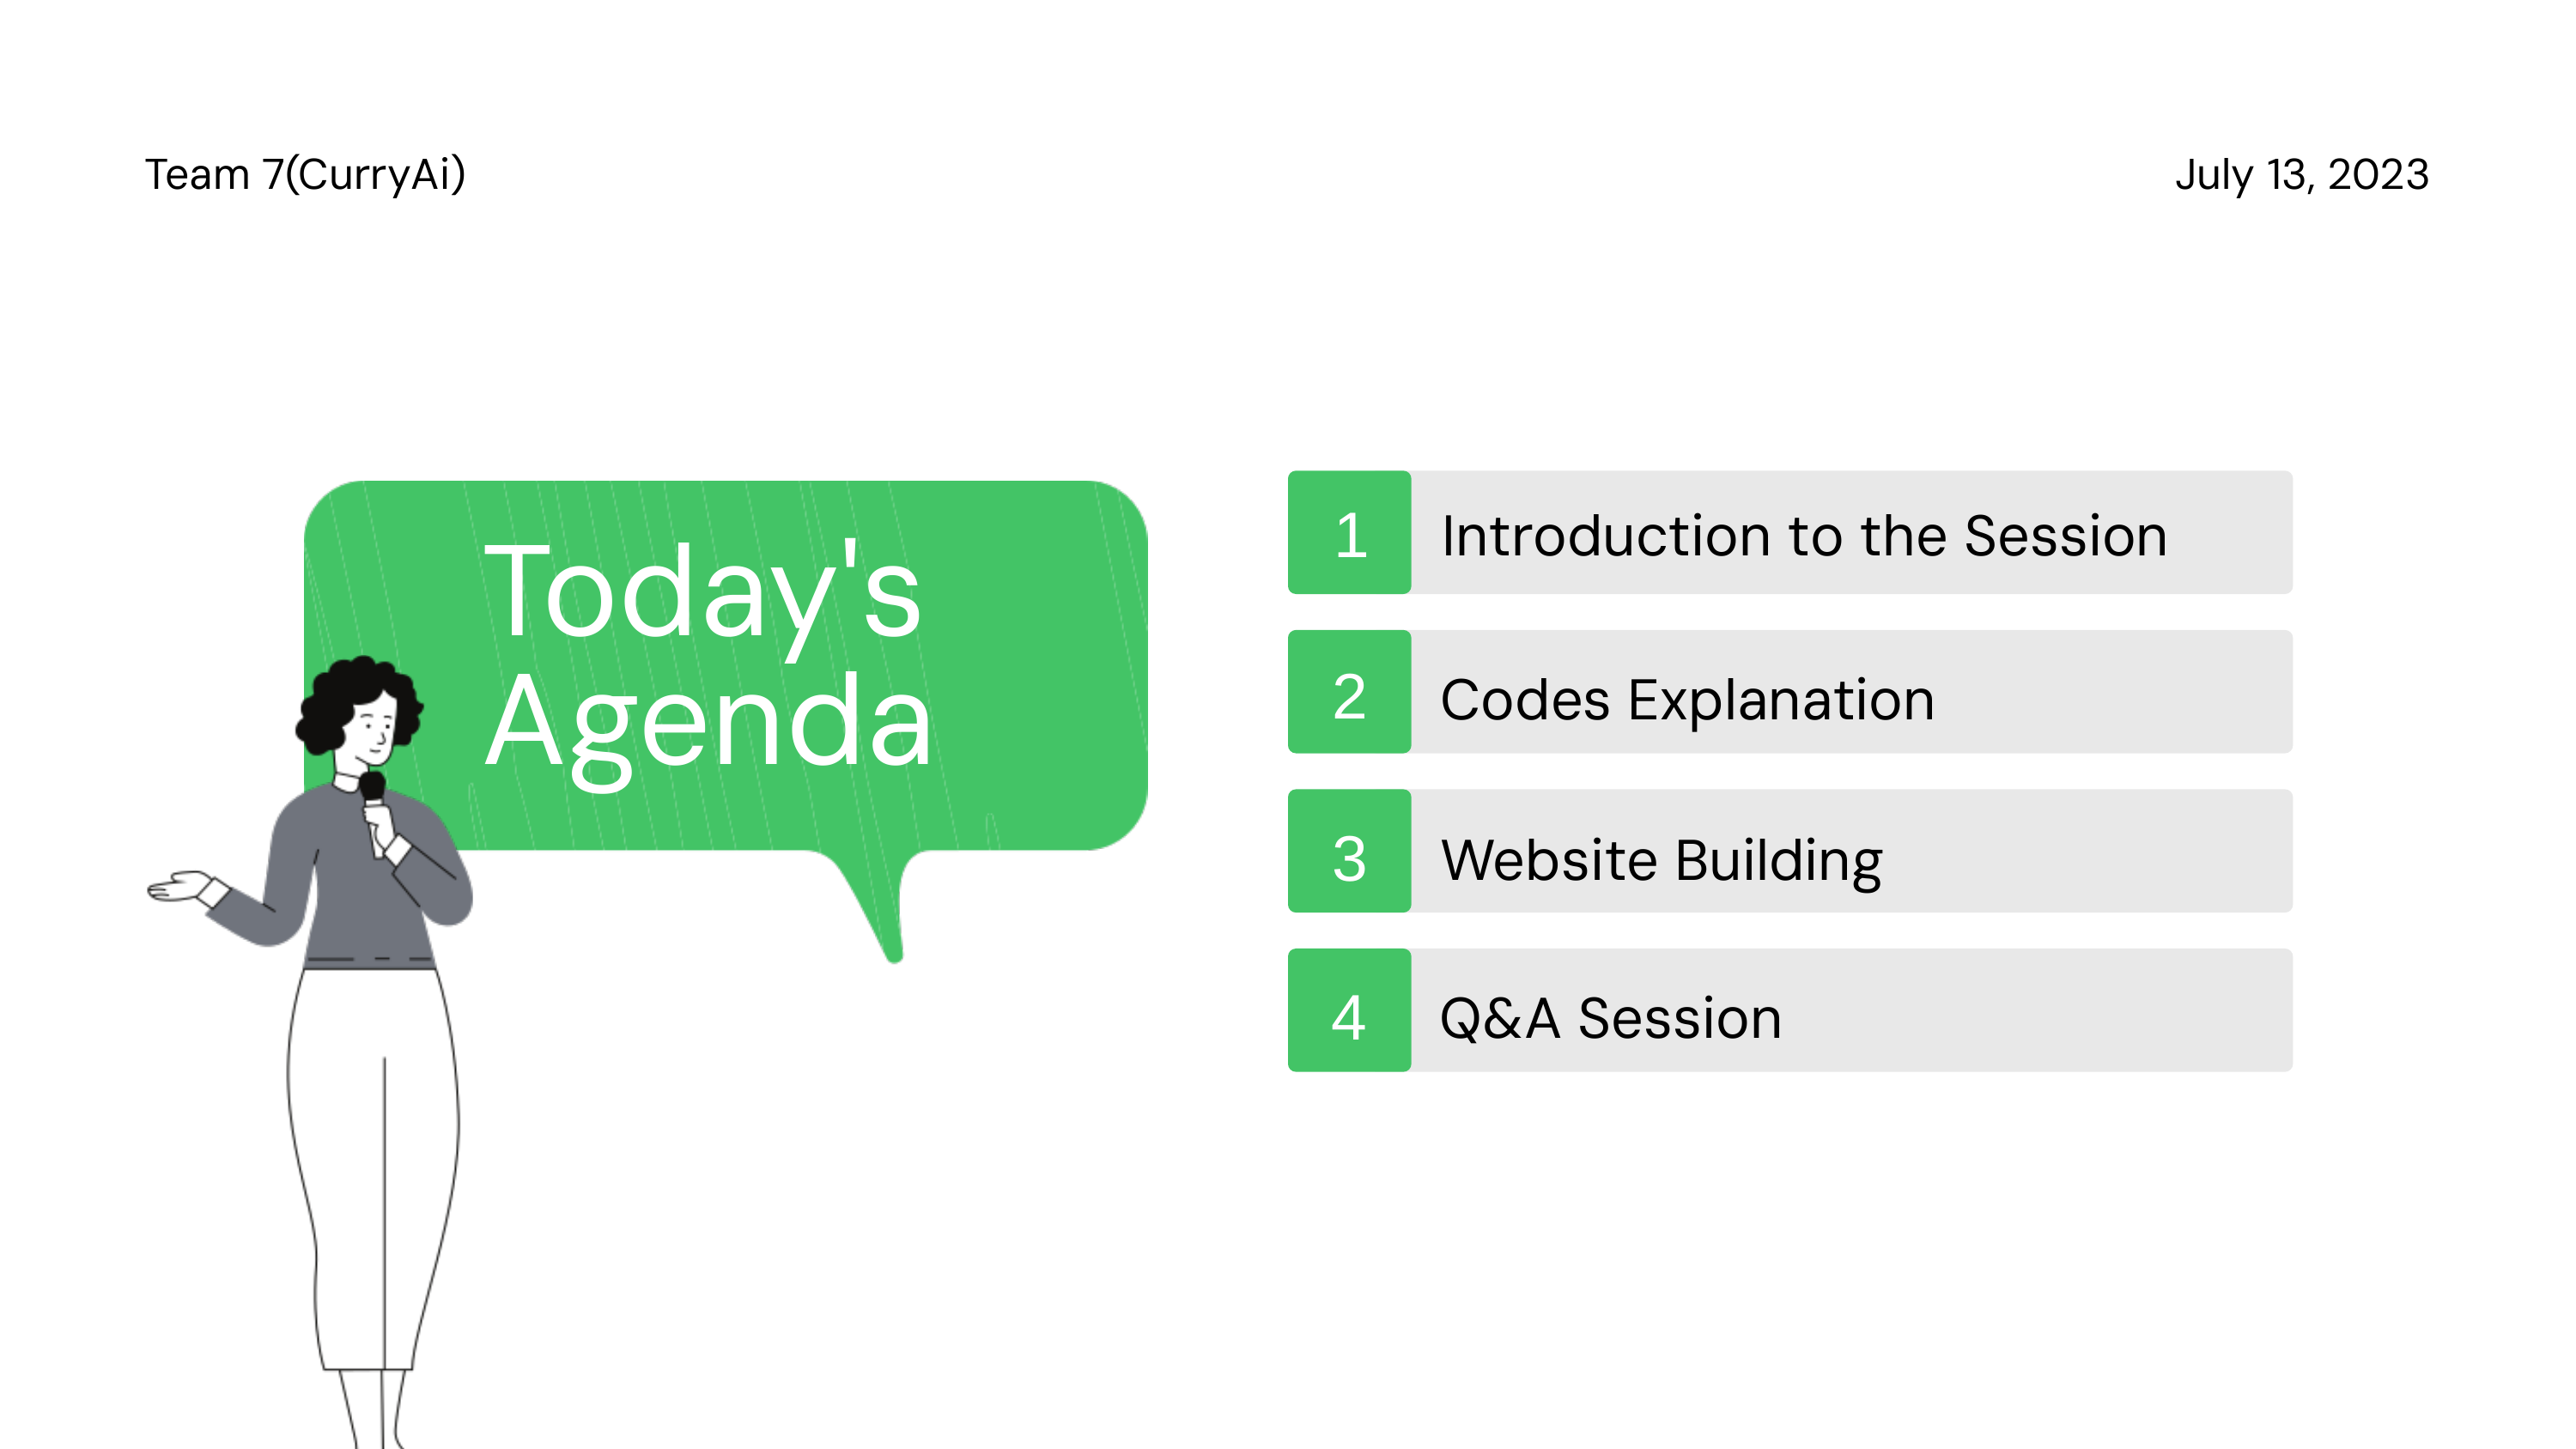

Team 7(CurryAi)
July 13, 2023

Introduction to the Session

Today's
Agenda
1

Codes Explanation

2

Website Building
3

Q&A Session
4